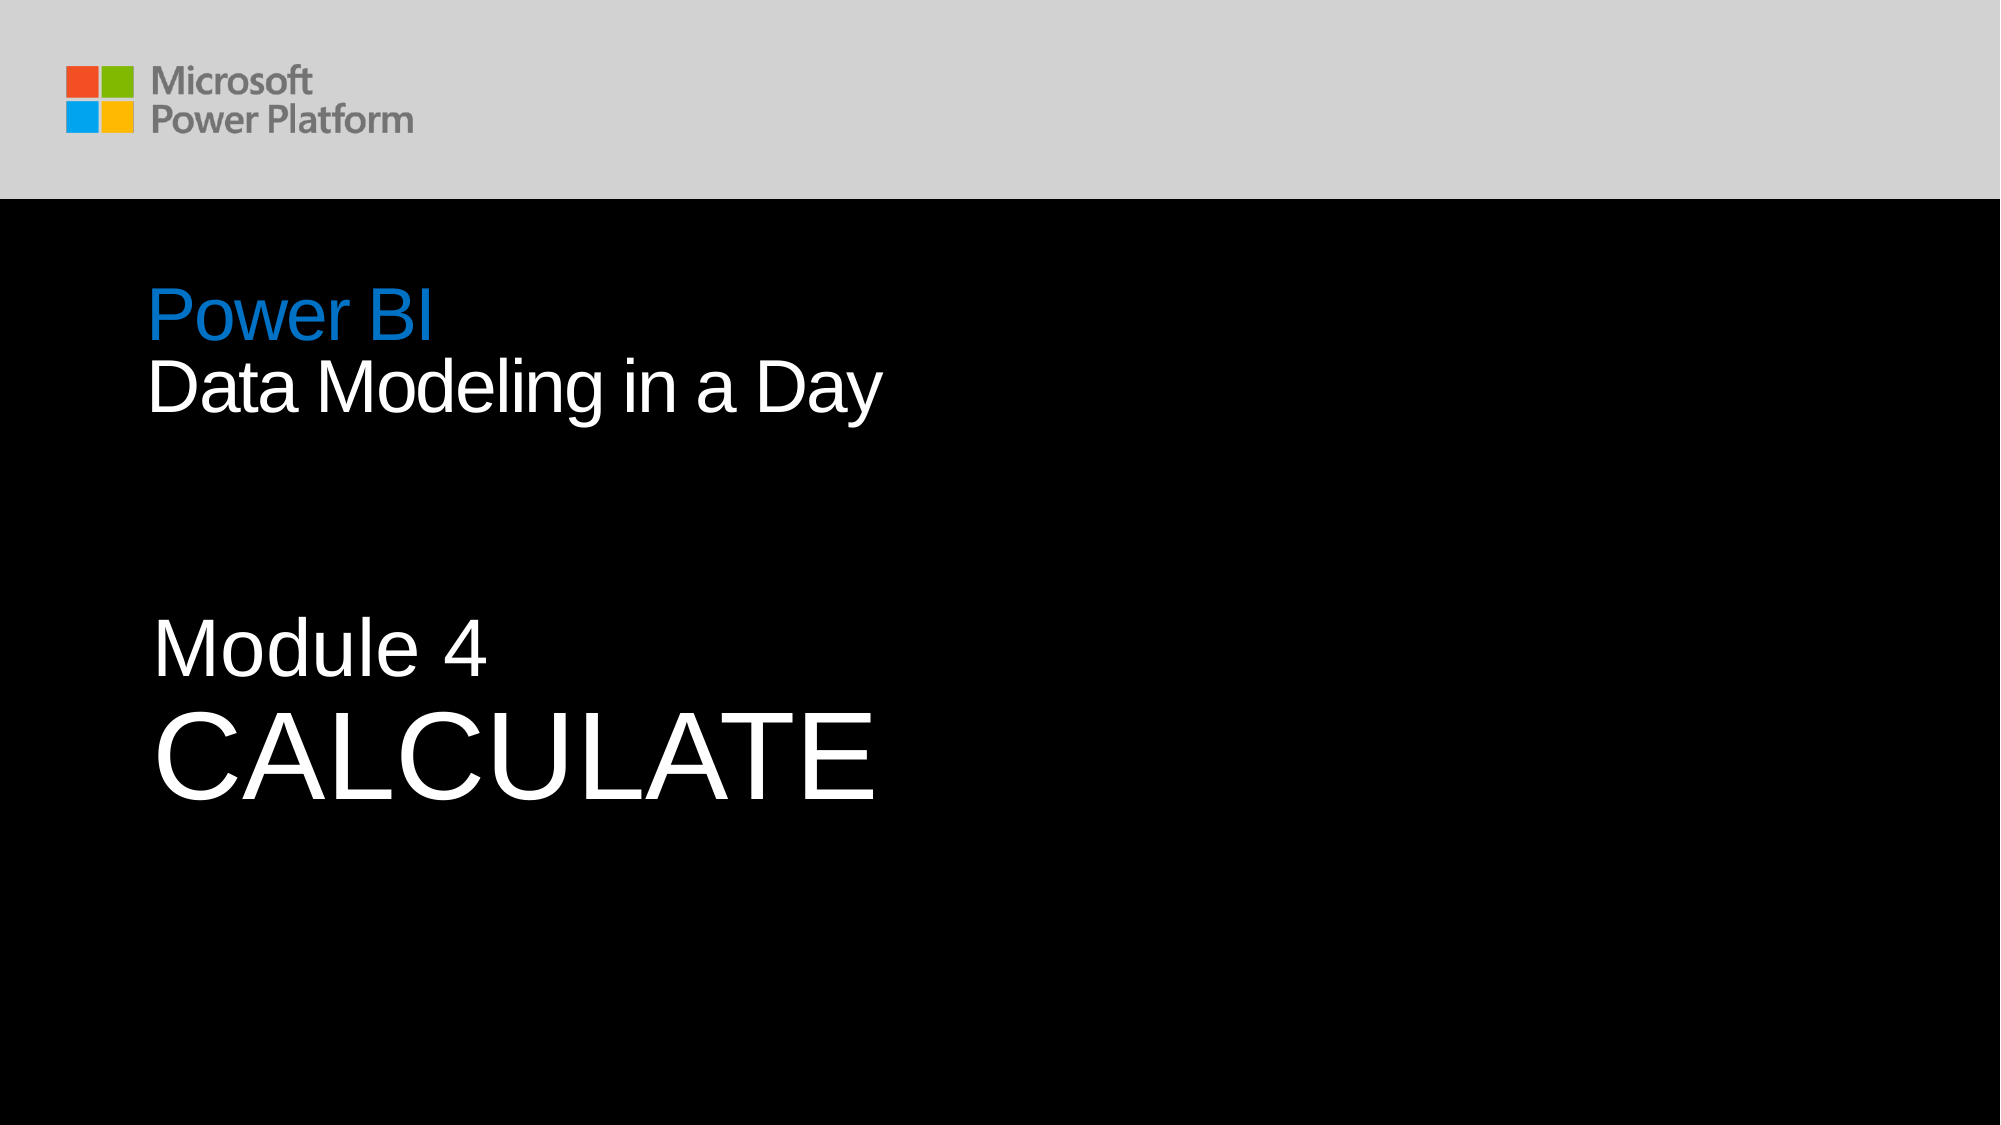

# Power BI Data Modeling in a Day
Module 4
CALCULATE